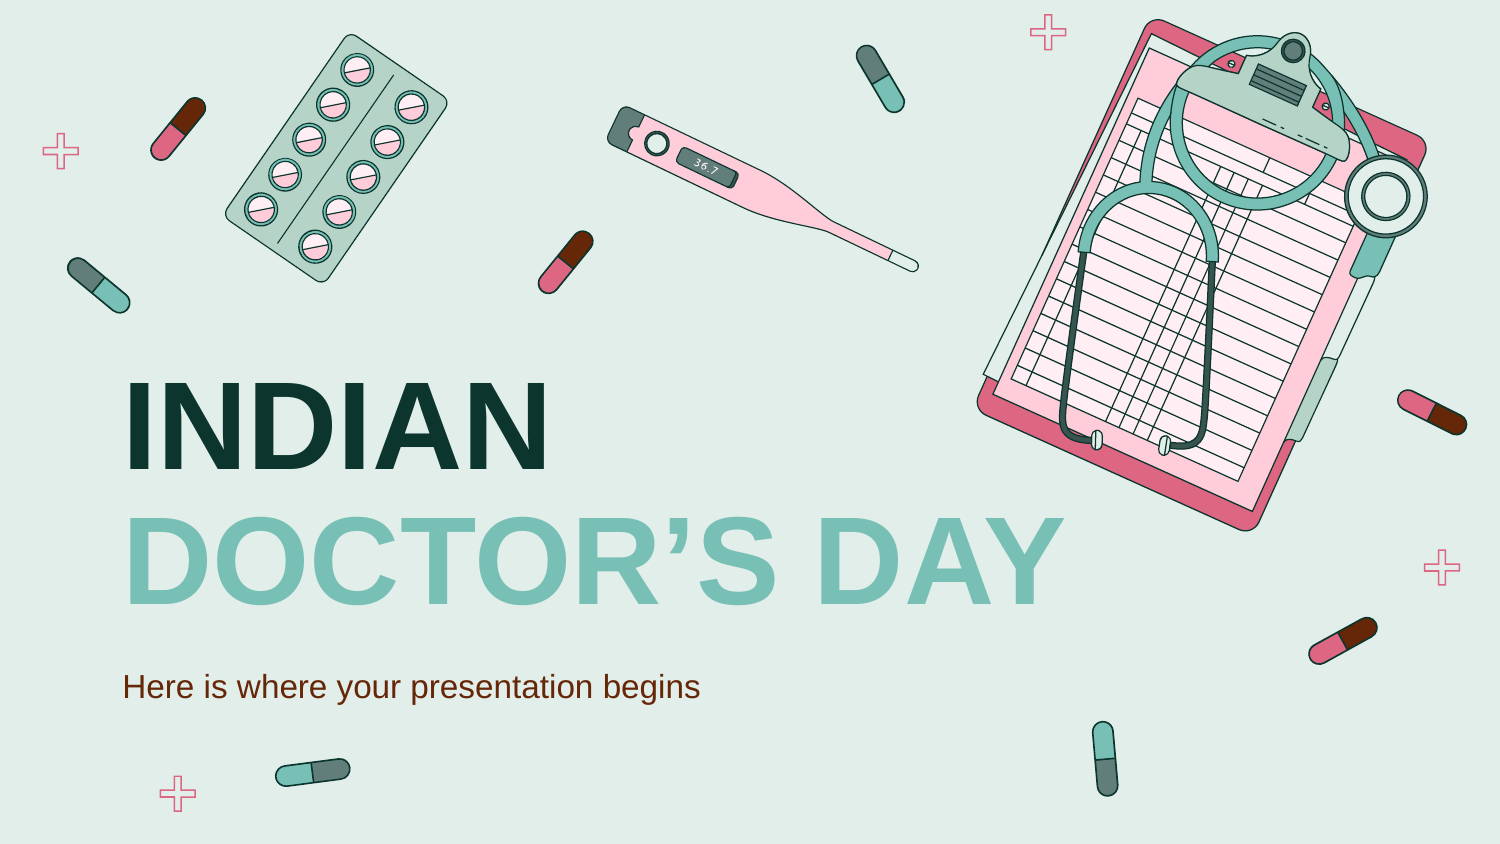

# INDIAN DOCTOR’S DAY

Here is where your presentation begins